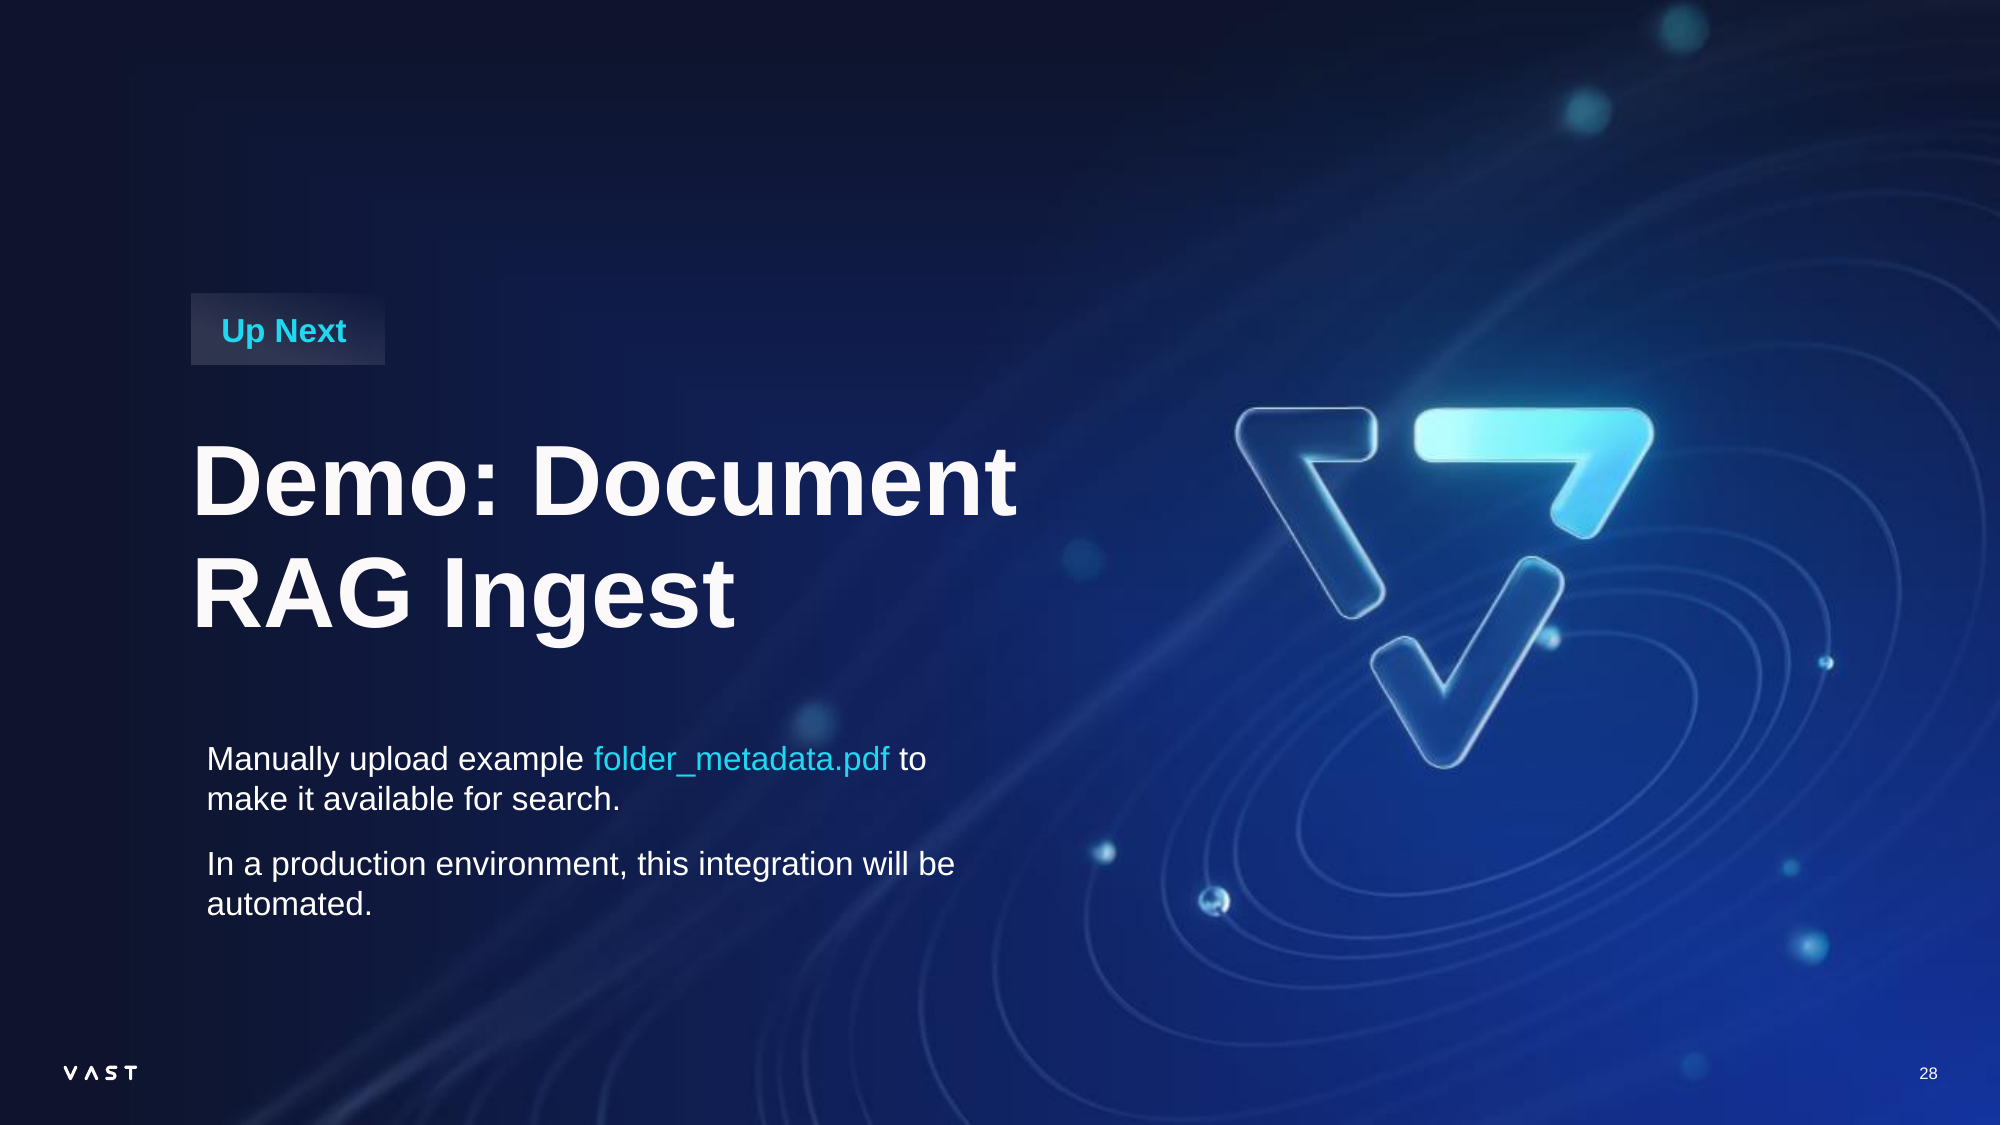

Up Next
# Demo: Document RAG Ingest
Manually upload example folder_metadata.pdf to make it available for search.
In a production environment, this integration will be automated.
28